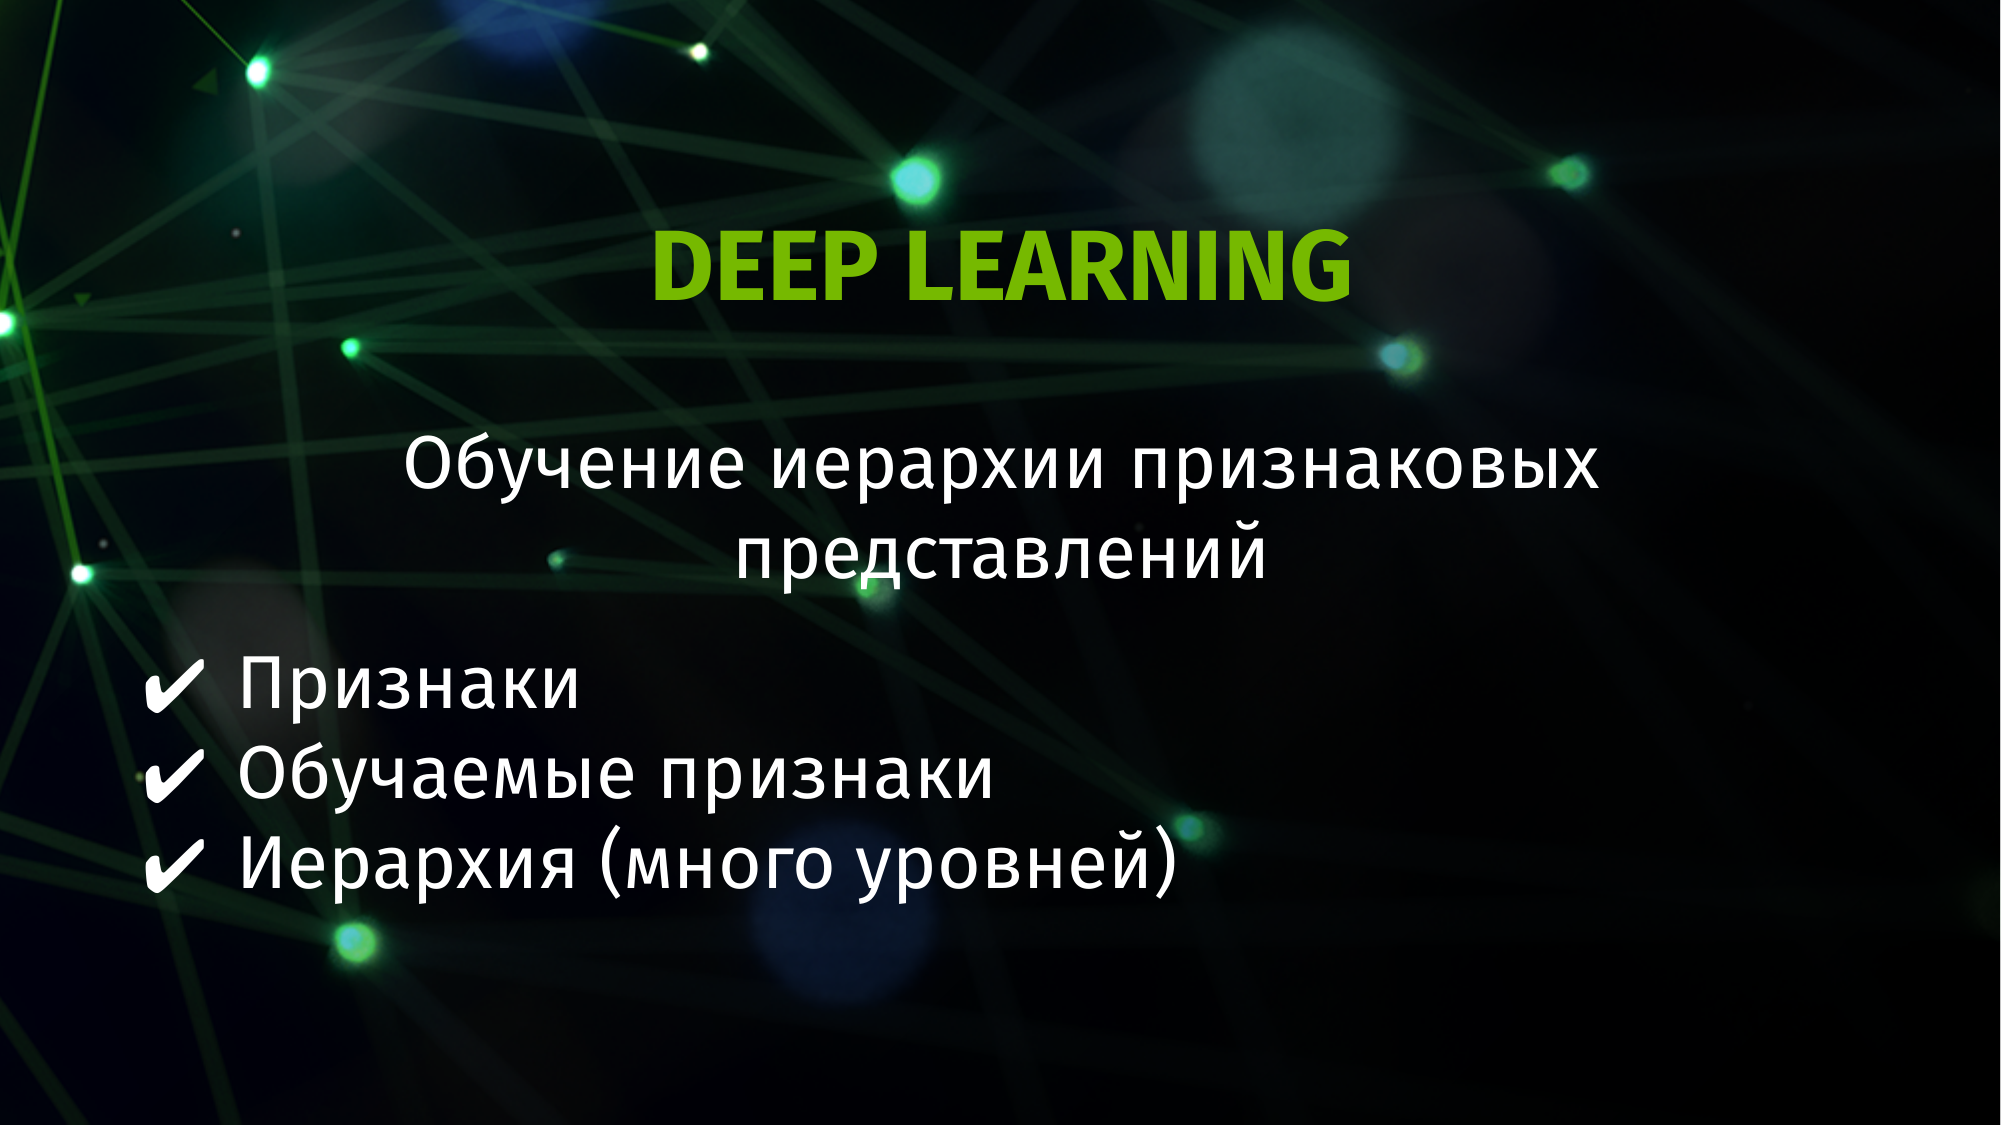

DEEP LEARNING
Обучение иерархии признаковых представлений
Признаки
Обучаемые признаки
Иерархия (много уровней)